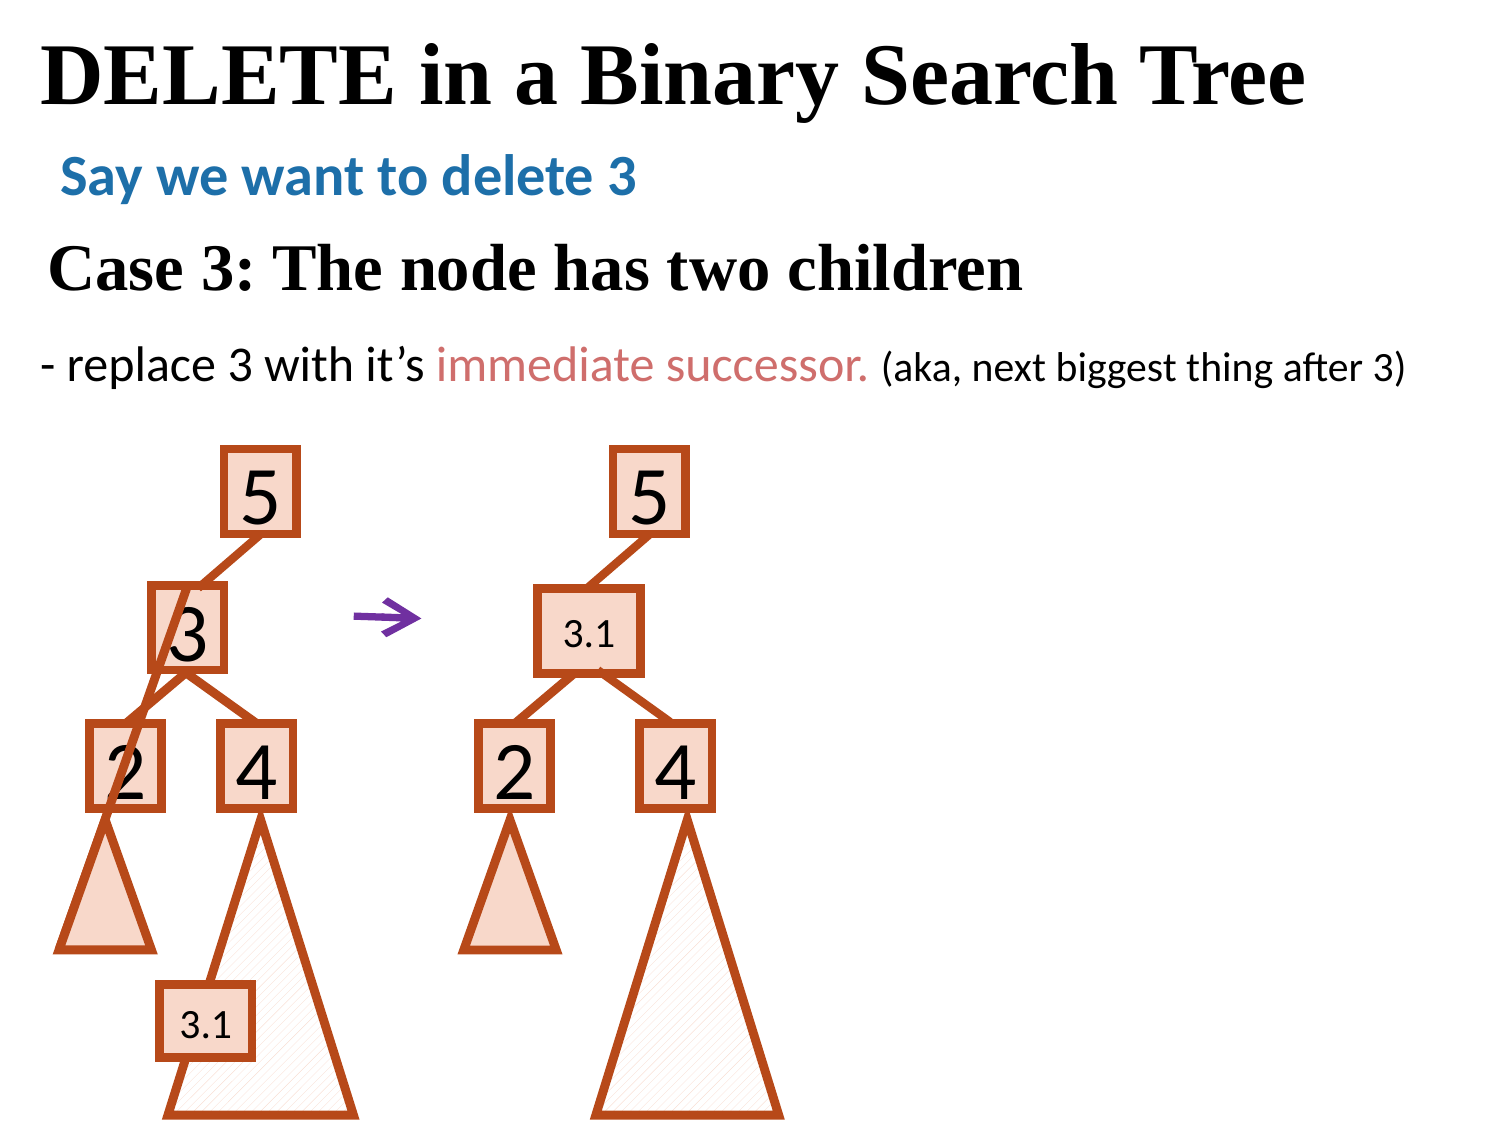

# DELETE in a Binary Search Tree
Say we want to delete 3
Case 3: The node has two children
- replace 3 with it’s immediate successor. (aka, next biggest thing after 3)
5
5
3
2
4

3.1
2

4

3.1